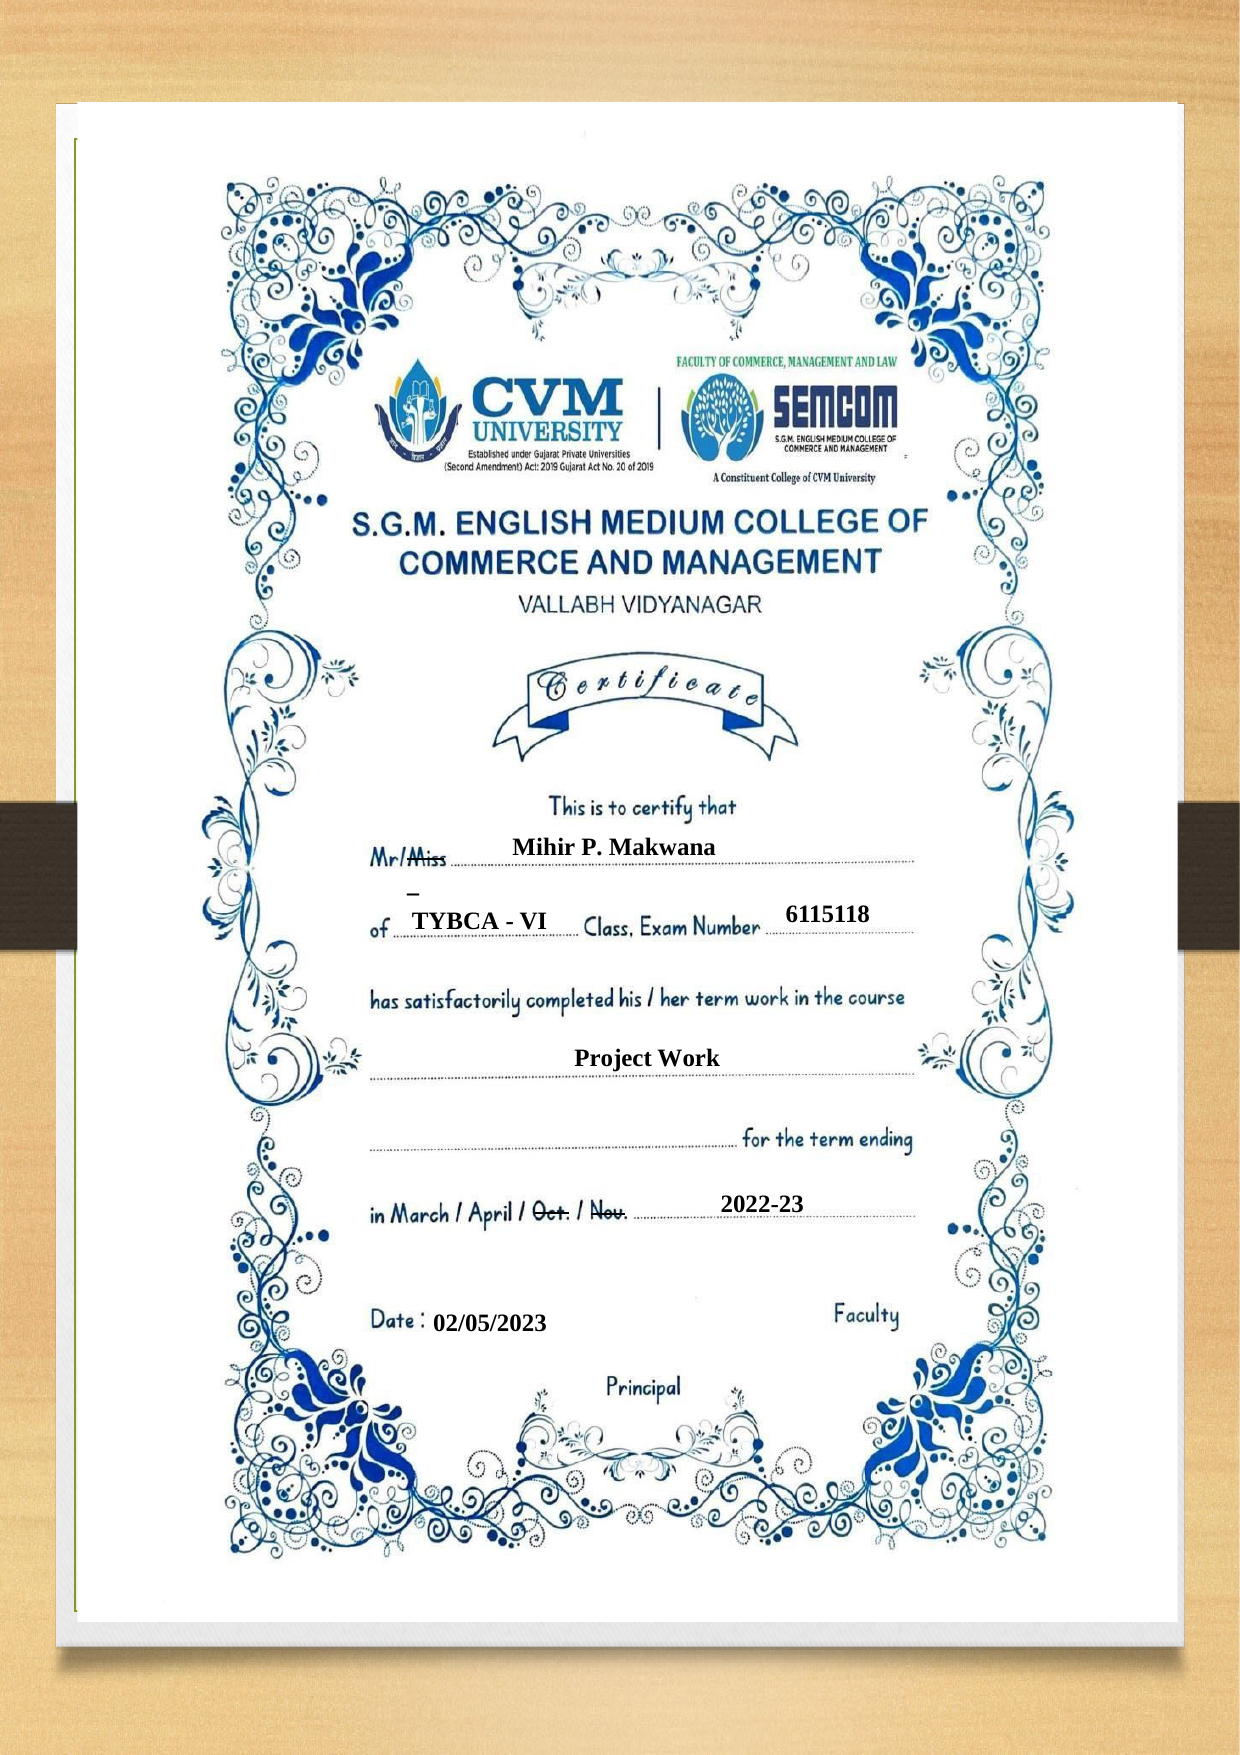

Mihir P. Makwana

_
TYBCA - VI
6115118
Project Work
2022-23

02/05/2023